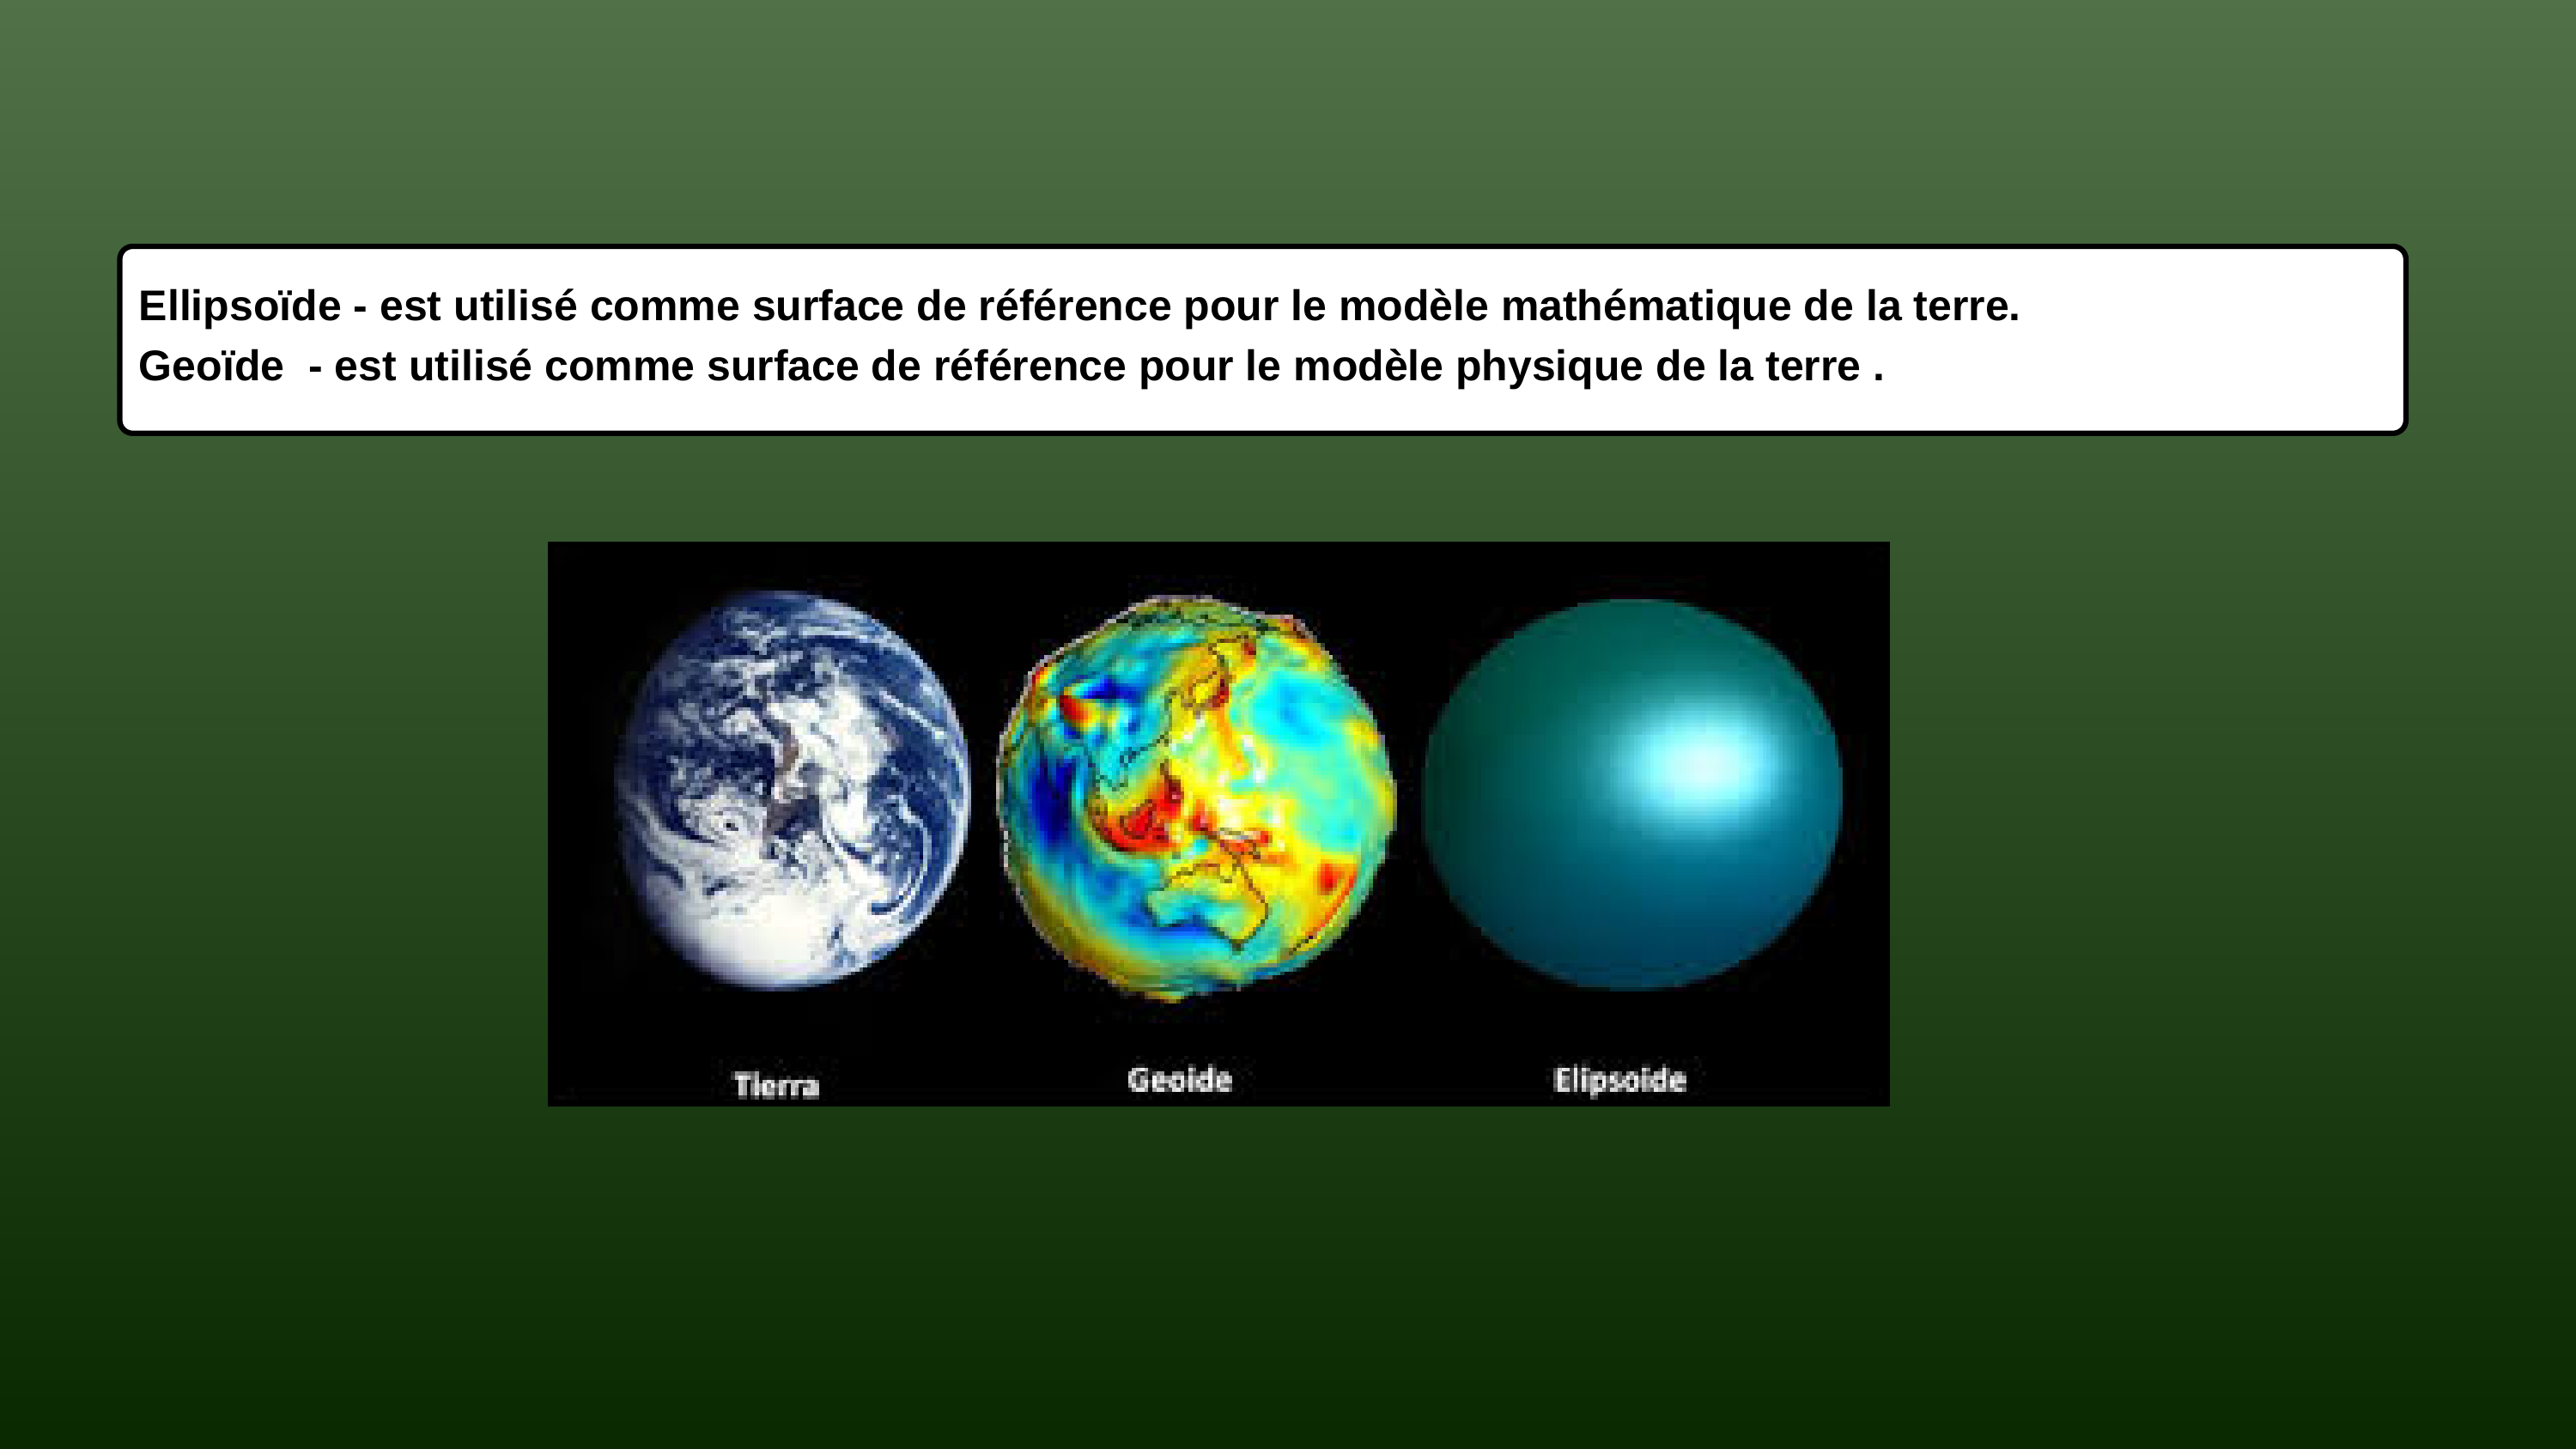

Ellipsoïde - est utilisé comme surface de référence pour le modèle mathématique de la terre.
 Geoïde  - est utilisé comme surface de référence pour le modèle physique de la terre .